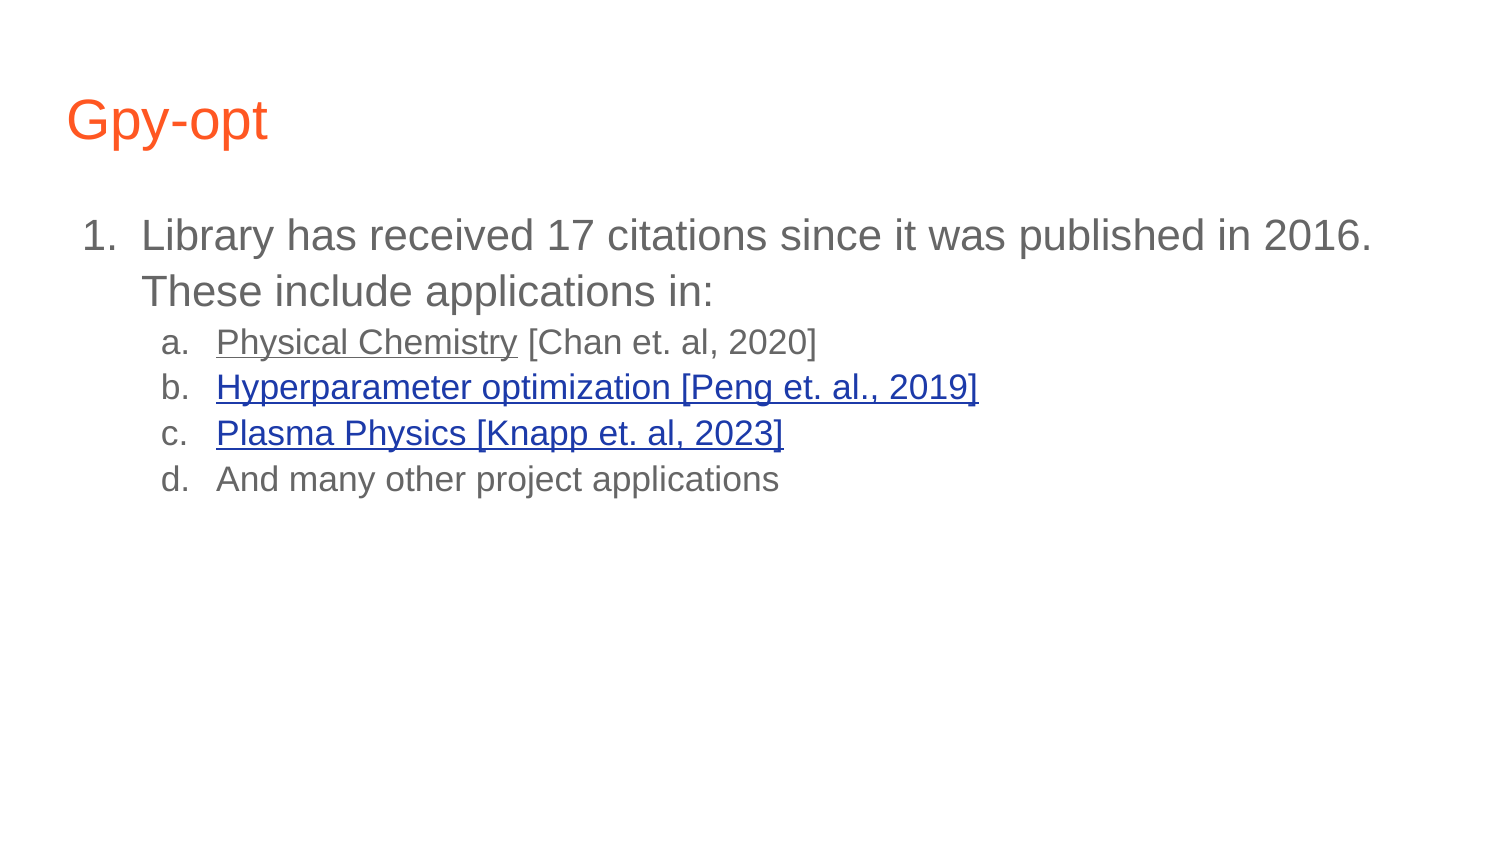

# Gpy-opt
Library has received 17 citations since it was published in 2016. These include applications in:
Physical Chemistry [Chan et. al, 2020]
Hyperparameter optimization [Peng et. al., 2019]
Plasma Physics [Knapp et. al, 2023]
And many other project applications